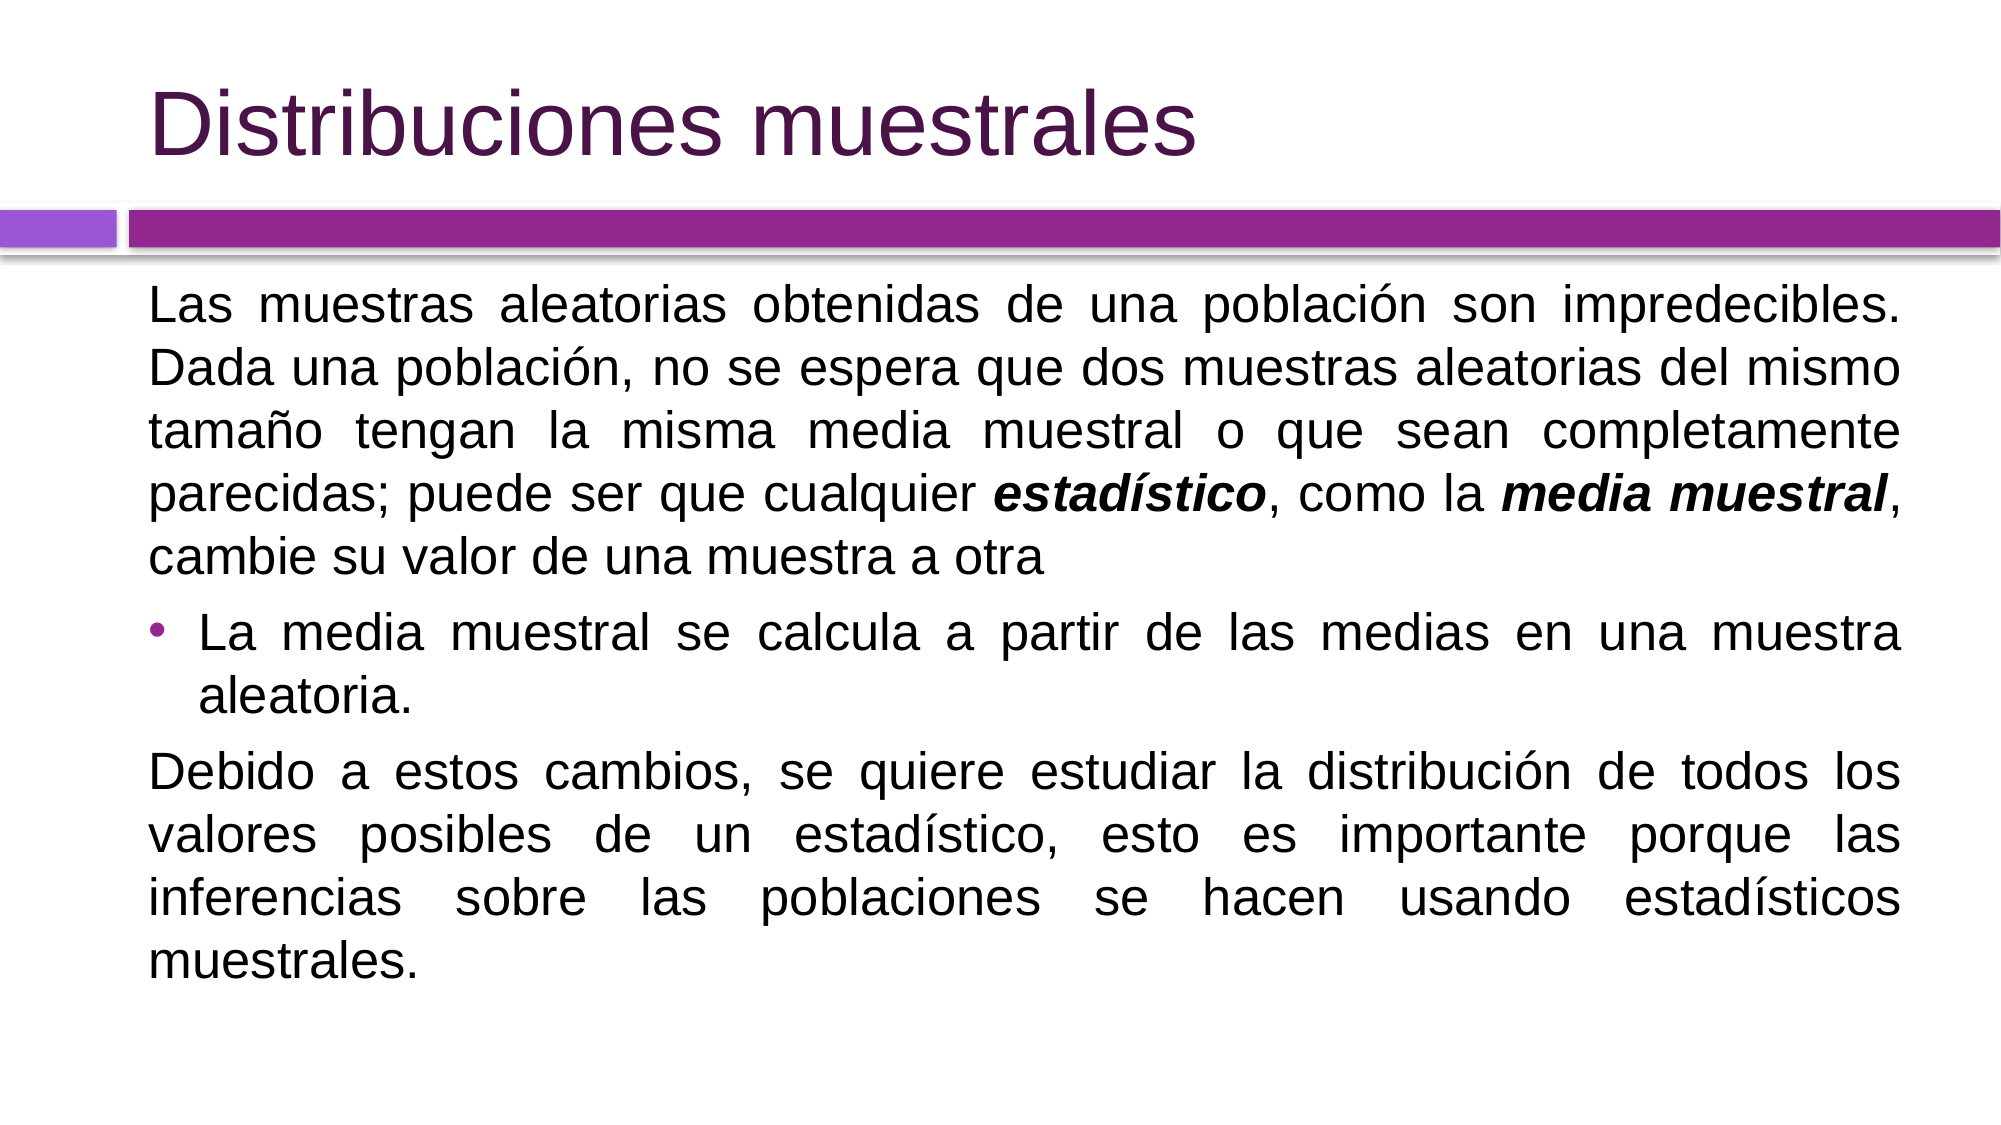

# Distribuciones muestrales
Las muestras aleatorias obtenidas de una población son impredecibles. Dada una población, no se espera que dos muestras aleatorias del mismo tamaño tengan la misma media muestral o que sean completamente parecidas; puede ser que cualquier estadístico, como la media muestral, cambie su valor de una muestra a otra
La media muestral se calcula a partir de las medias en una muestra aleatoria.
Debido a estos cambios, se quiere estudiar la distribución de todos los valores posibles de un estadístico, esto es importante porque las inferencias sobre las poblaciones se hacen usando estadísticos muestrales.